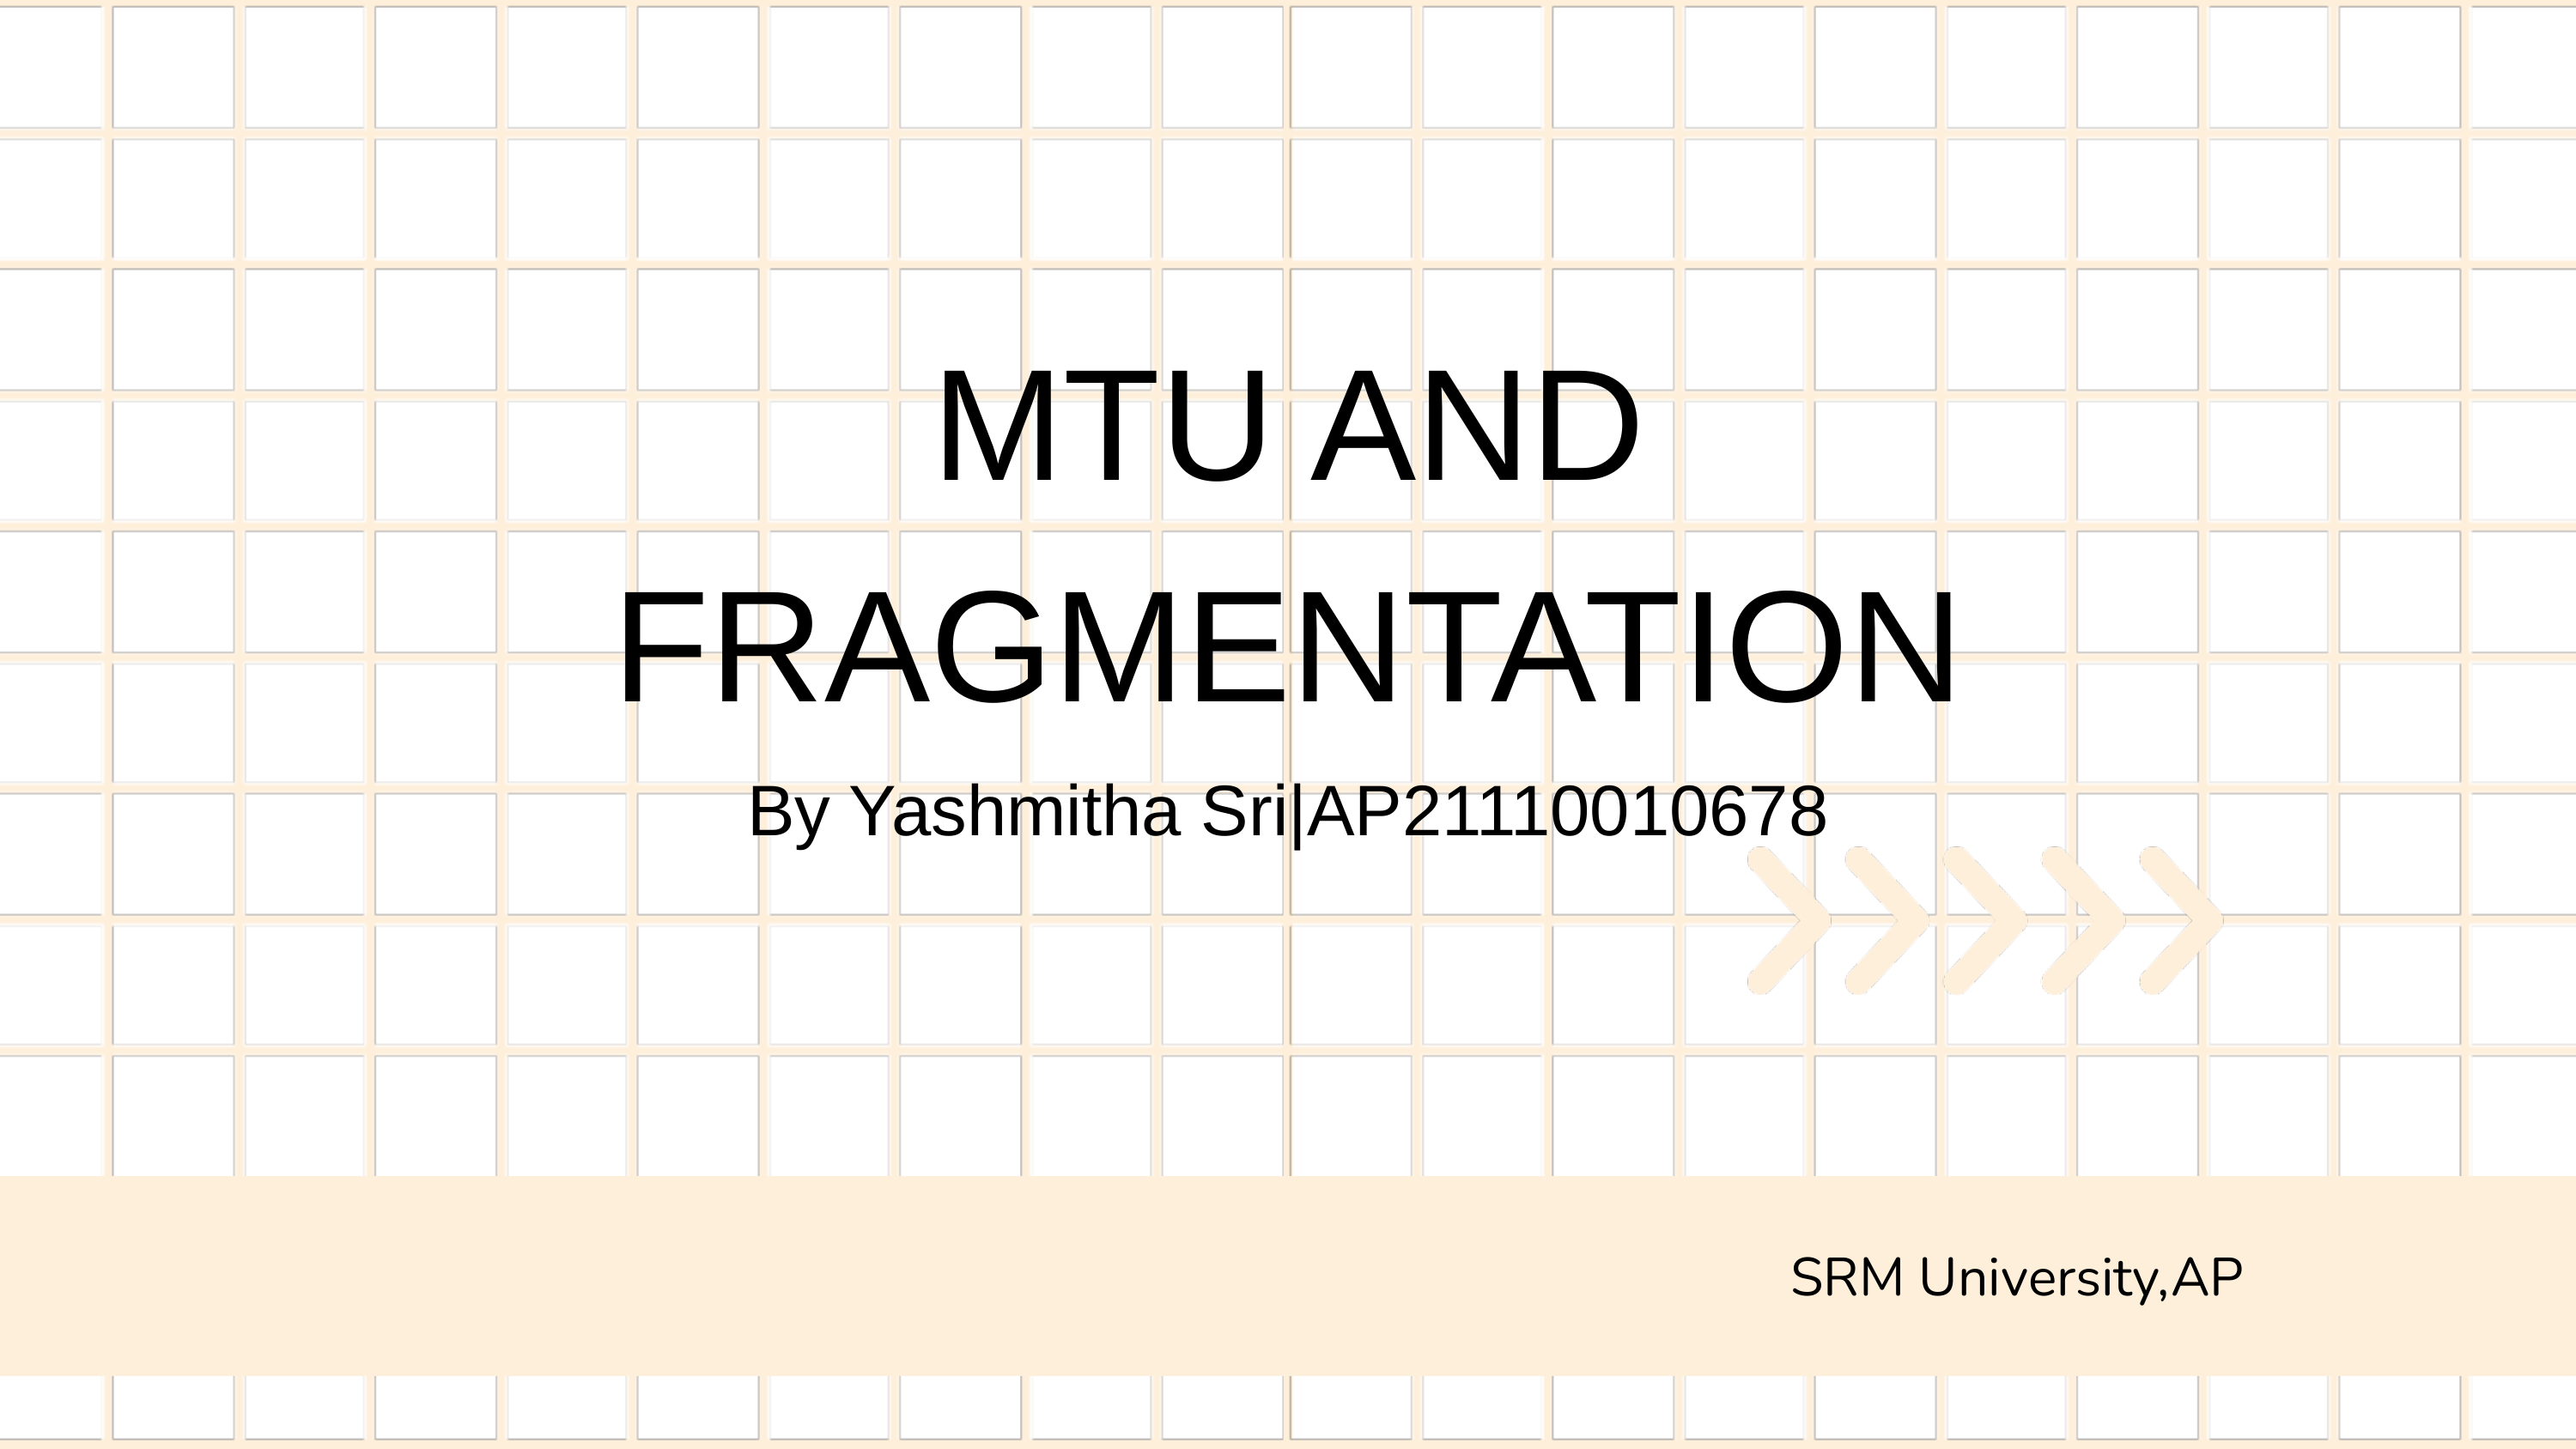

MTU AND FRAGMENTATION
By Yashmitha Sri|AP21110010678

SRM University,AP